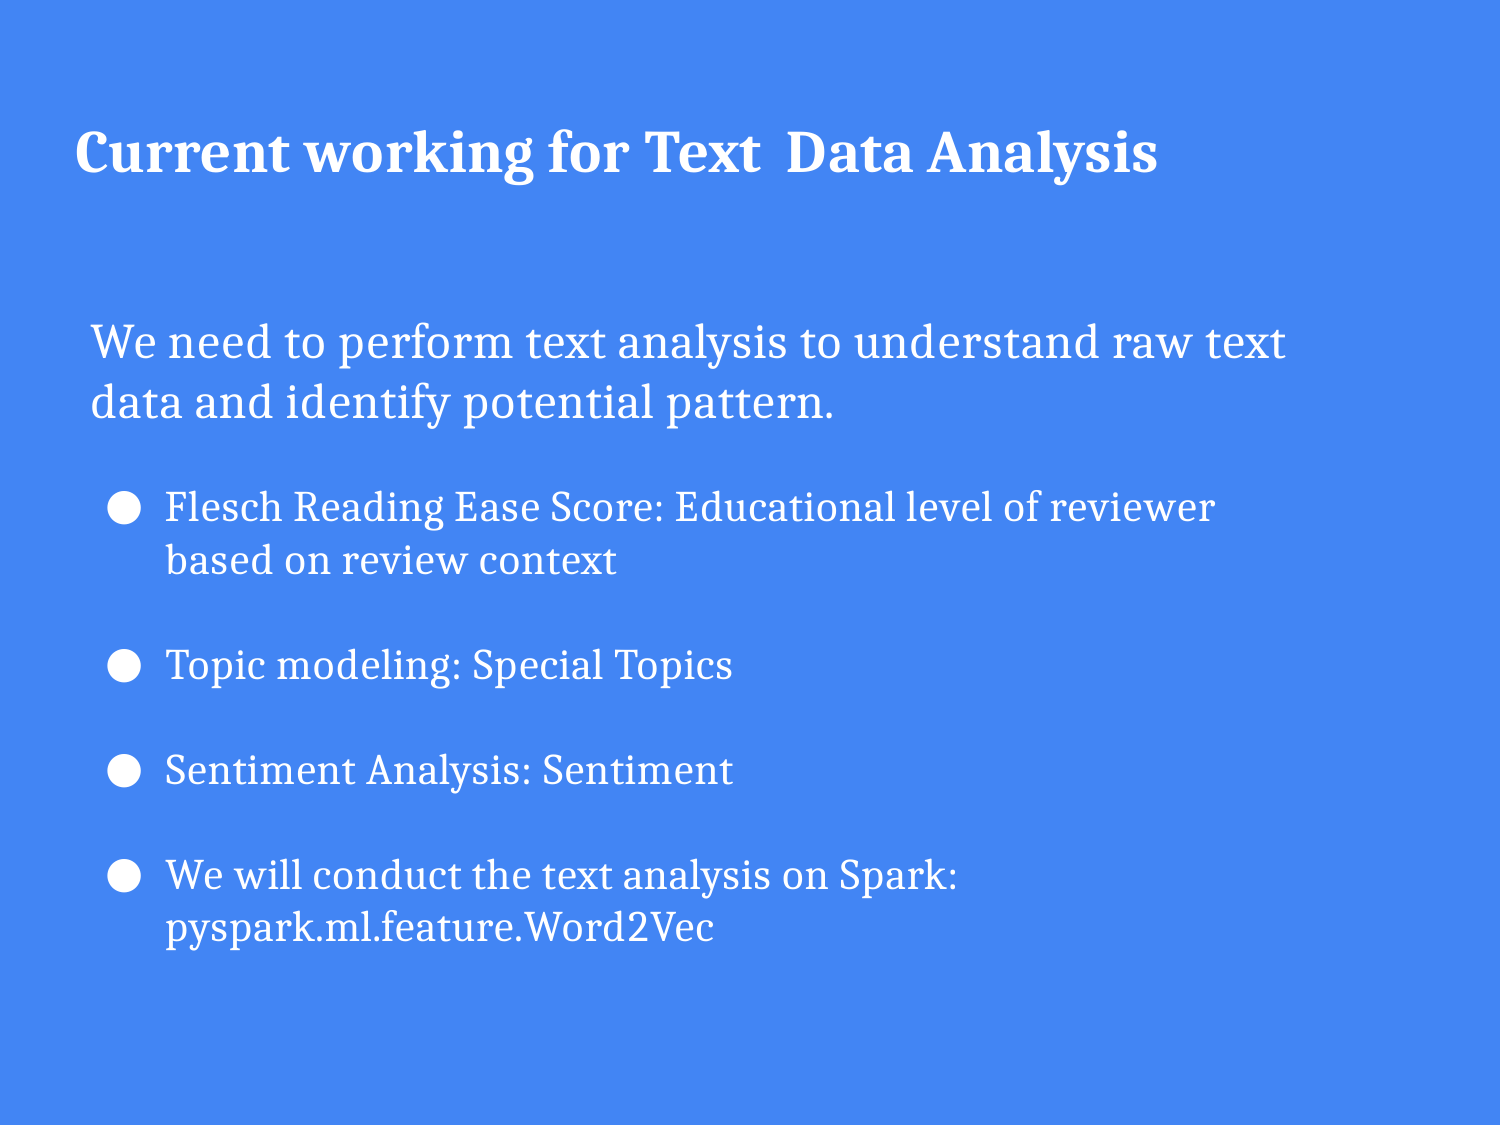

# Current working for Text Data Analysis
We need to perform text analysis to understand raw text data and identify potential pattern.

Flesch Reading Ease Score: Educational level of reviewer based on review context

Topic modeling: Special Topics

Sentiment Analysis: Sentiment

We will conduct the text analysis on Spark: pyspark.ml.feature.Word2Vec